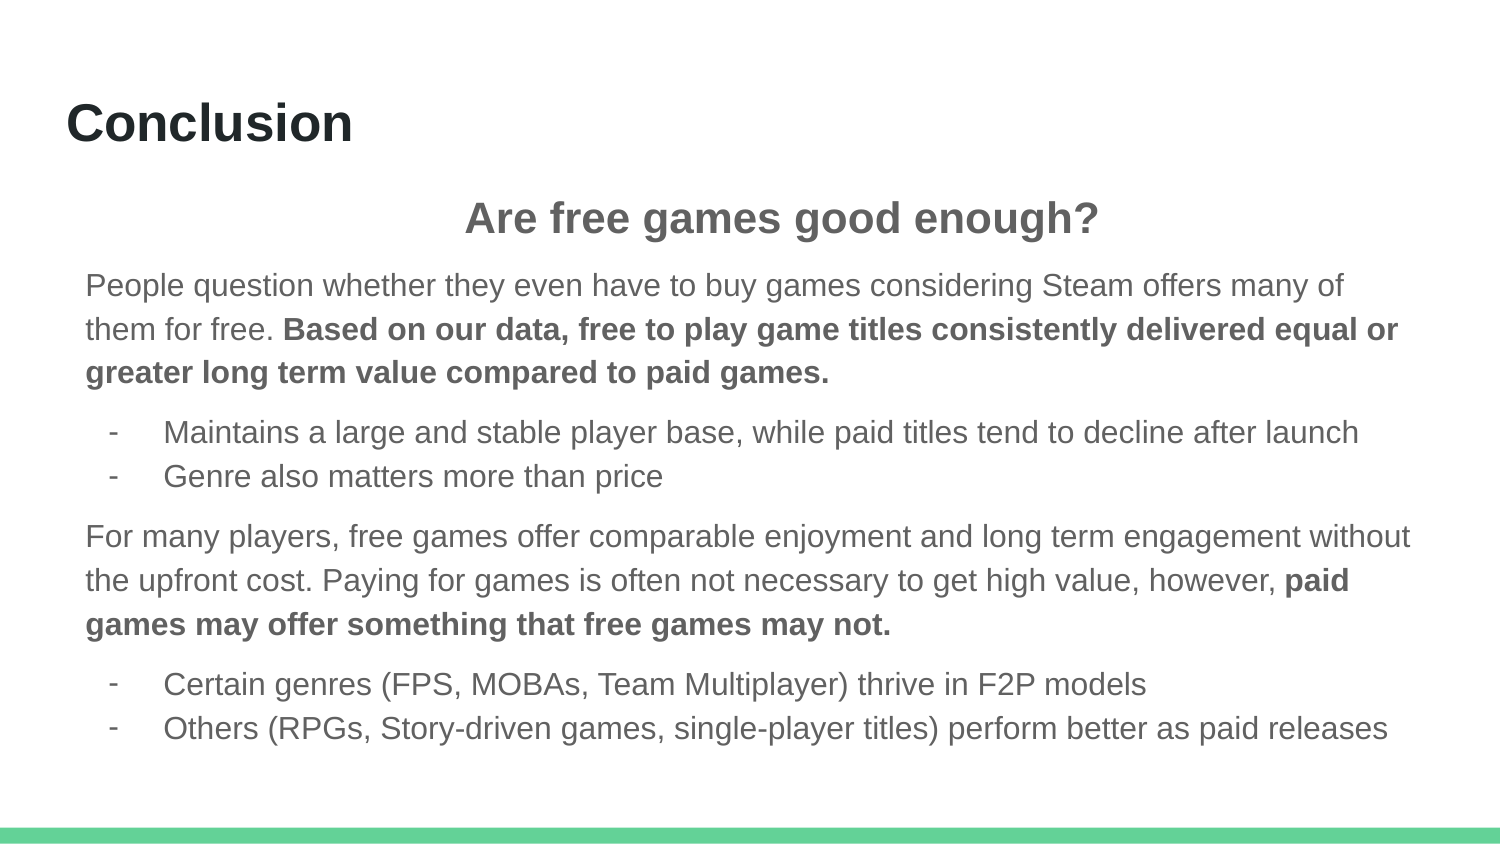

# Conclusion
Are free games good enough?
People question whether they even have to buy games considering Steam offers many of them for free. Based on our data, free to play game titles consistently delivered equal or greater long term value compared to paid games.
Maintains a large and stable player base, while paid titles tend to decline after launch
Genre also matters more than price
For many players, free games offer comparable enjoyment and long term engagement without the upfront cost. Paying for games is often not necessary to get high value, however, paid games may offer something that free games may not.
Certain genres (FPS, MOBAs, Team Multiplayer) thrive in F2P models
Others (RPGs, Story-driven games, single-player titles) perform better as paid releases